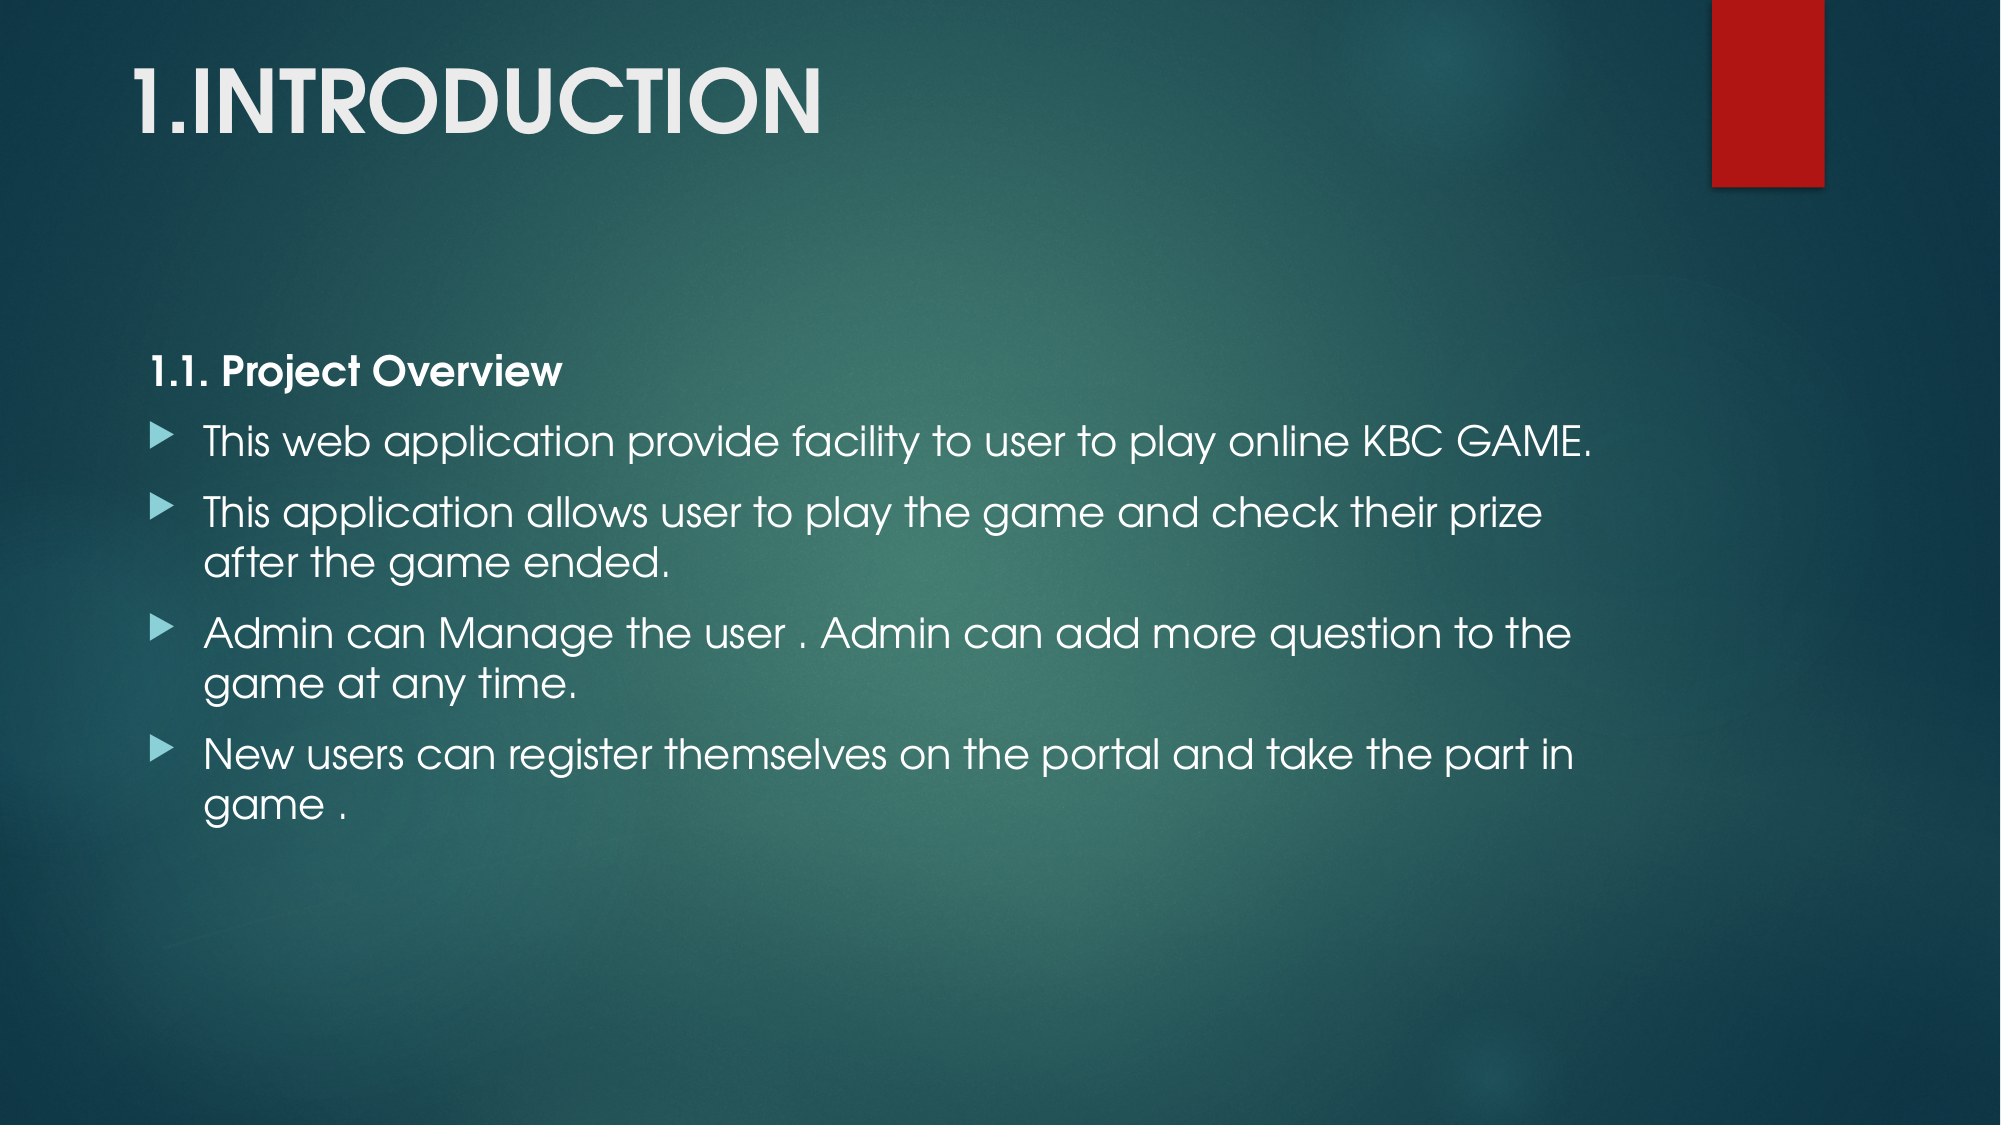

# 1.INTRODUCTION
1.1. Project Overview
This web application provide facility to user to play online KBC GAME.
This application allows user to play the game and check their prize  after the game ended.
Admin can Manage the user . Admin can add more question to the game at any time.
New users can register themselves on the portal and take the part in game .